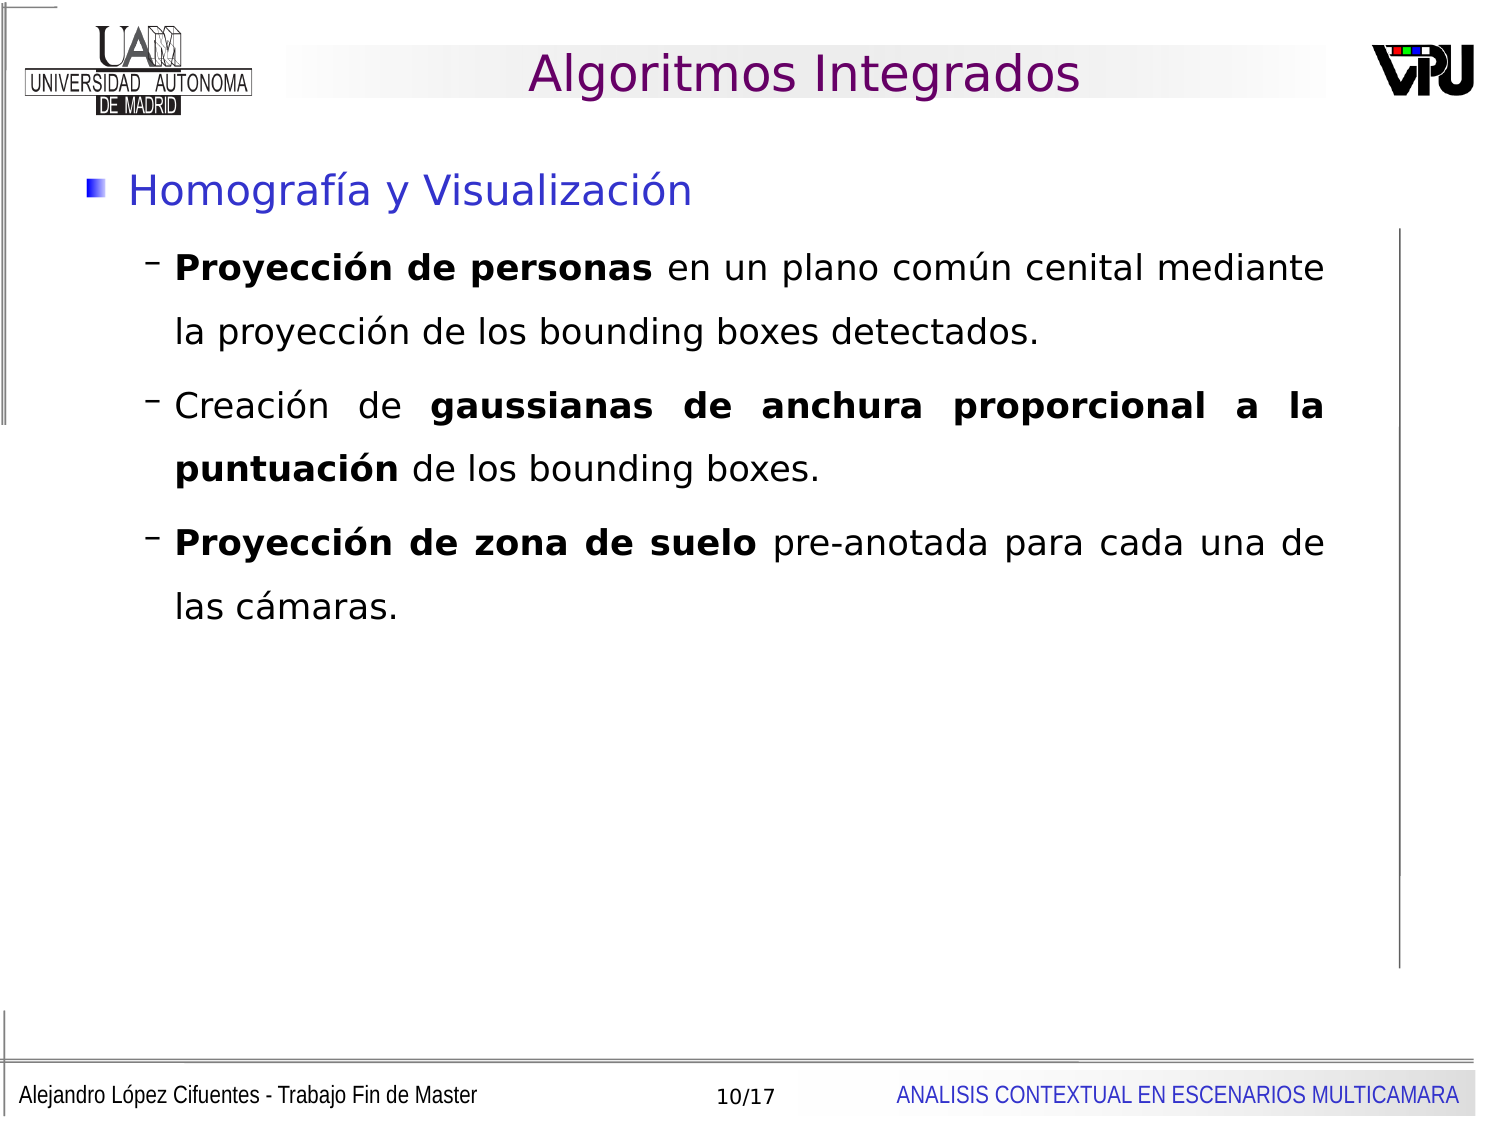

# Algoritmos Integrados
 Homografía y Visualización
Proyección de personas en un plano común cenital mediante la proyección de los bounding boxes detectados.
Creación de gaussianas de anchura proporcional a la puntuación de los bounding boxes.
Proyección de zona de suelo pre-anotada para cada una de las cámaras.